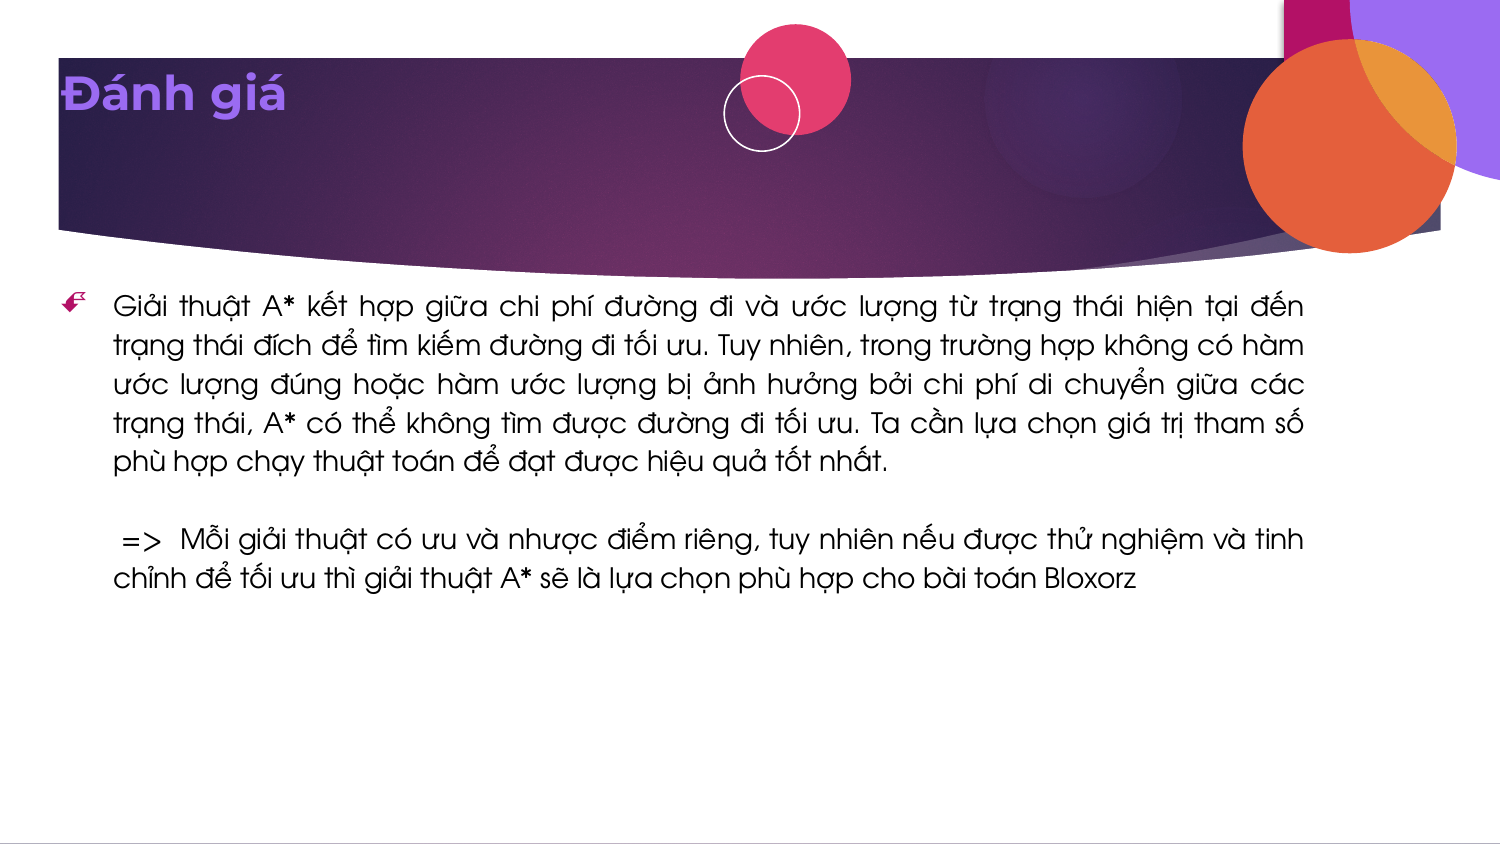

# Đánh giá

Giải thuật A* kết hợp giữa chi phí đường đi và ước lượng từ trạng thái hiện tại đến trạng thái đích để tìm kiếm đường đi tối ưu. Tuy nhiên, trong trường hợp không có hàm ước lượng đúng hoặc hàm ước lượng bị ảnh hưởng bởi chi phí di chuyển giữa các trạng thái, A* có thể không tìm được đường đi tối ưu. Ta cần lựa chọn giá trị tham số phù hợp chạy thuật toán để đạt được hiệu quả tốt nhất.

 =>  Mỗi giải thuật có ưu và nhược điểm riêng, tuy nhiên nếu được thử nghiệm và tinh chỉnh để tối ưu thì giải thuật A* sẽ là lựa chọn phù hợp cho bài toán Bloxorz

29